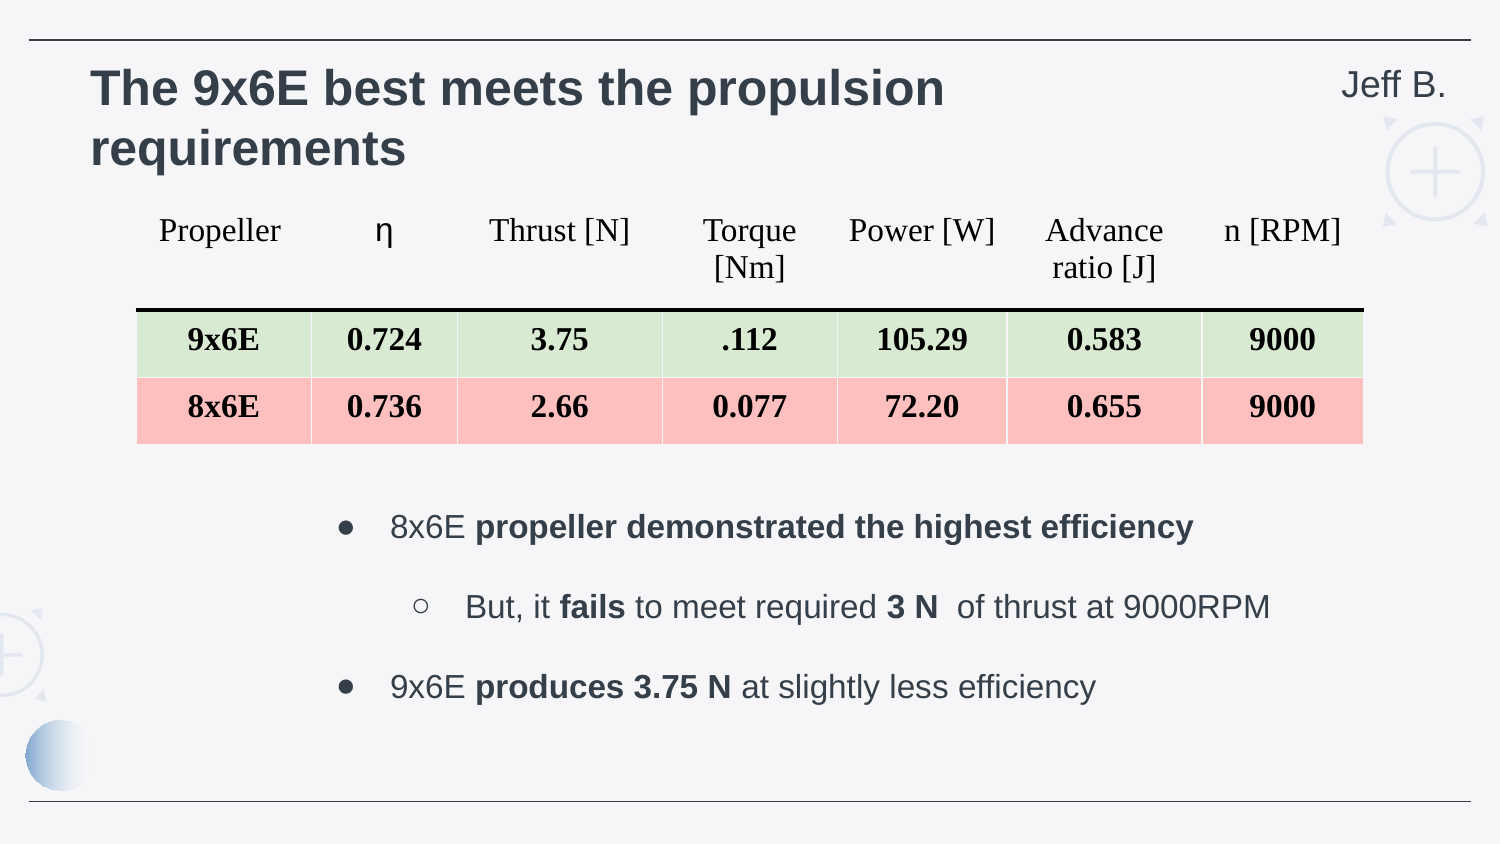

Jeff B.
# The 9x6E best meets the propulsion requirements
| Propeller | ƞ | Thrust [N] | Torque [Nm] | Power [W] | Advance ratio [J] | n [RPM] |
| --- | --- | --- | --- | --- | --- | --- |
| 9x6E | 0.724 | 3.75 | .112 | 105.29 | 0.583 | 9000 |
| 8x6E | 0.736 | 2.66 | 0.077 | 72.20 | 0.655 | 9000 |
8x6E propeller demonstrated the highest efficiency
But, it fails to meet required 3 N  of thrust at 9000RPM
9x6E produces 3.75 N at slightly less efficiency